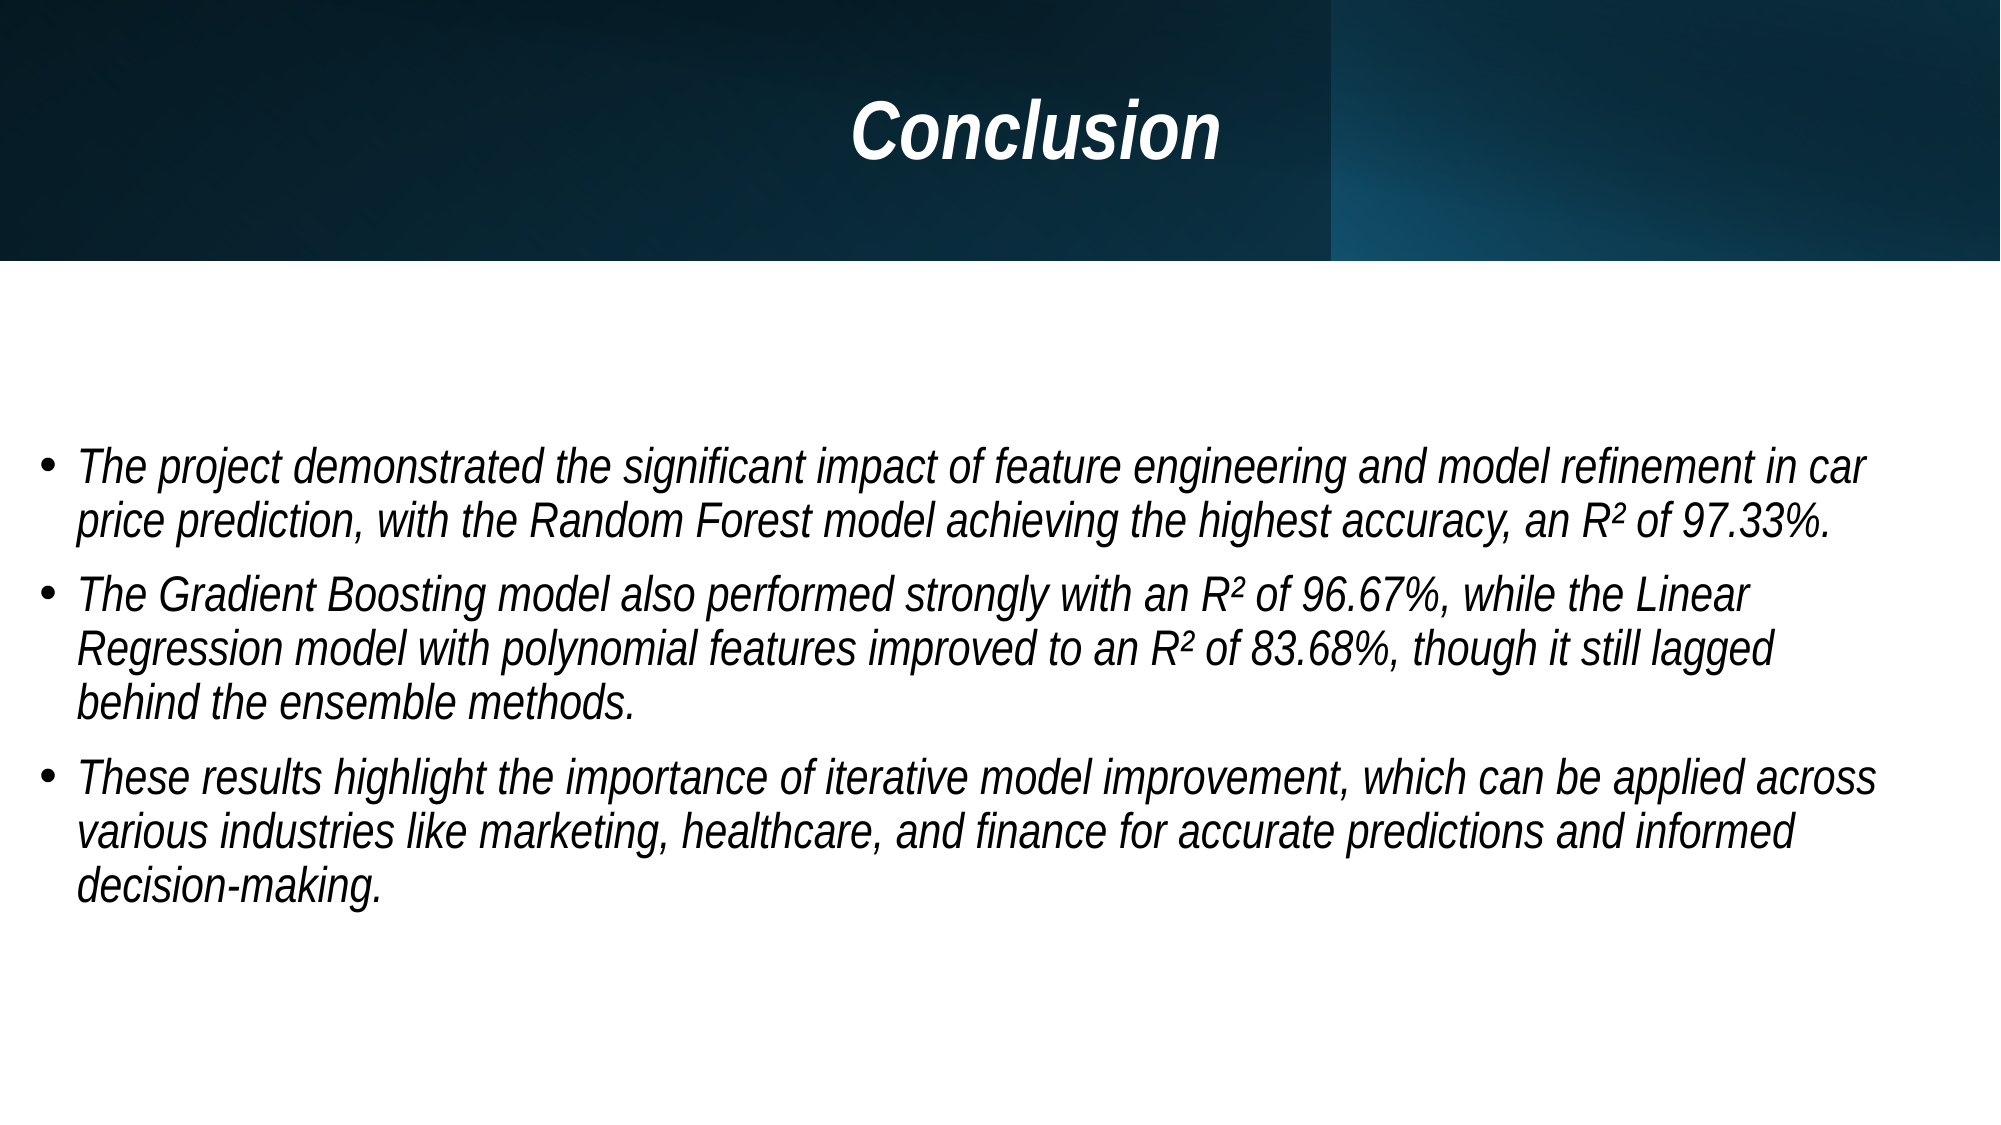

# Conclusion
The project demonstrated the significant impact of feature engineering and model refinement in car price prediction, with the Random Forest model achieving the highest accuracy, an R² of 97.33%.
The Gradient Boosting model also performed strongly with an R² of 96.67%, while the Linear Regression model with polynomial features improved to an R² of 83.68%, though it still lagged behind the ensemble methods.
These results highlight the importance of iterative model improvement, which can be applied across various industries like marketing, healthcare, and finance for accurate predictions and informed decision-making.